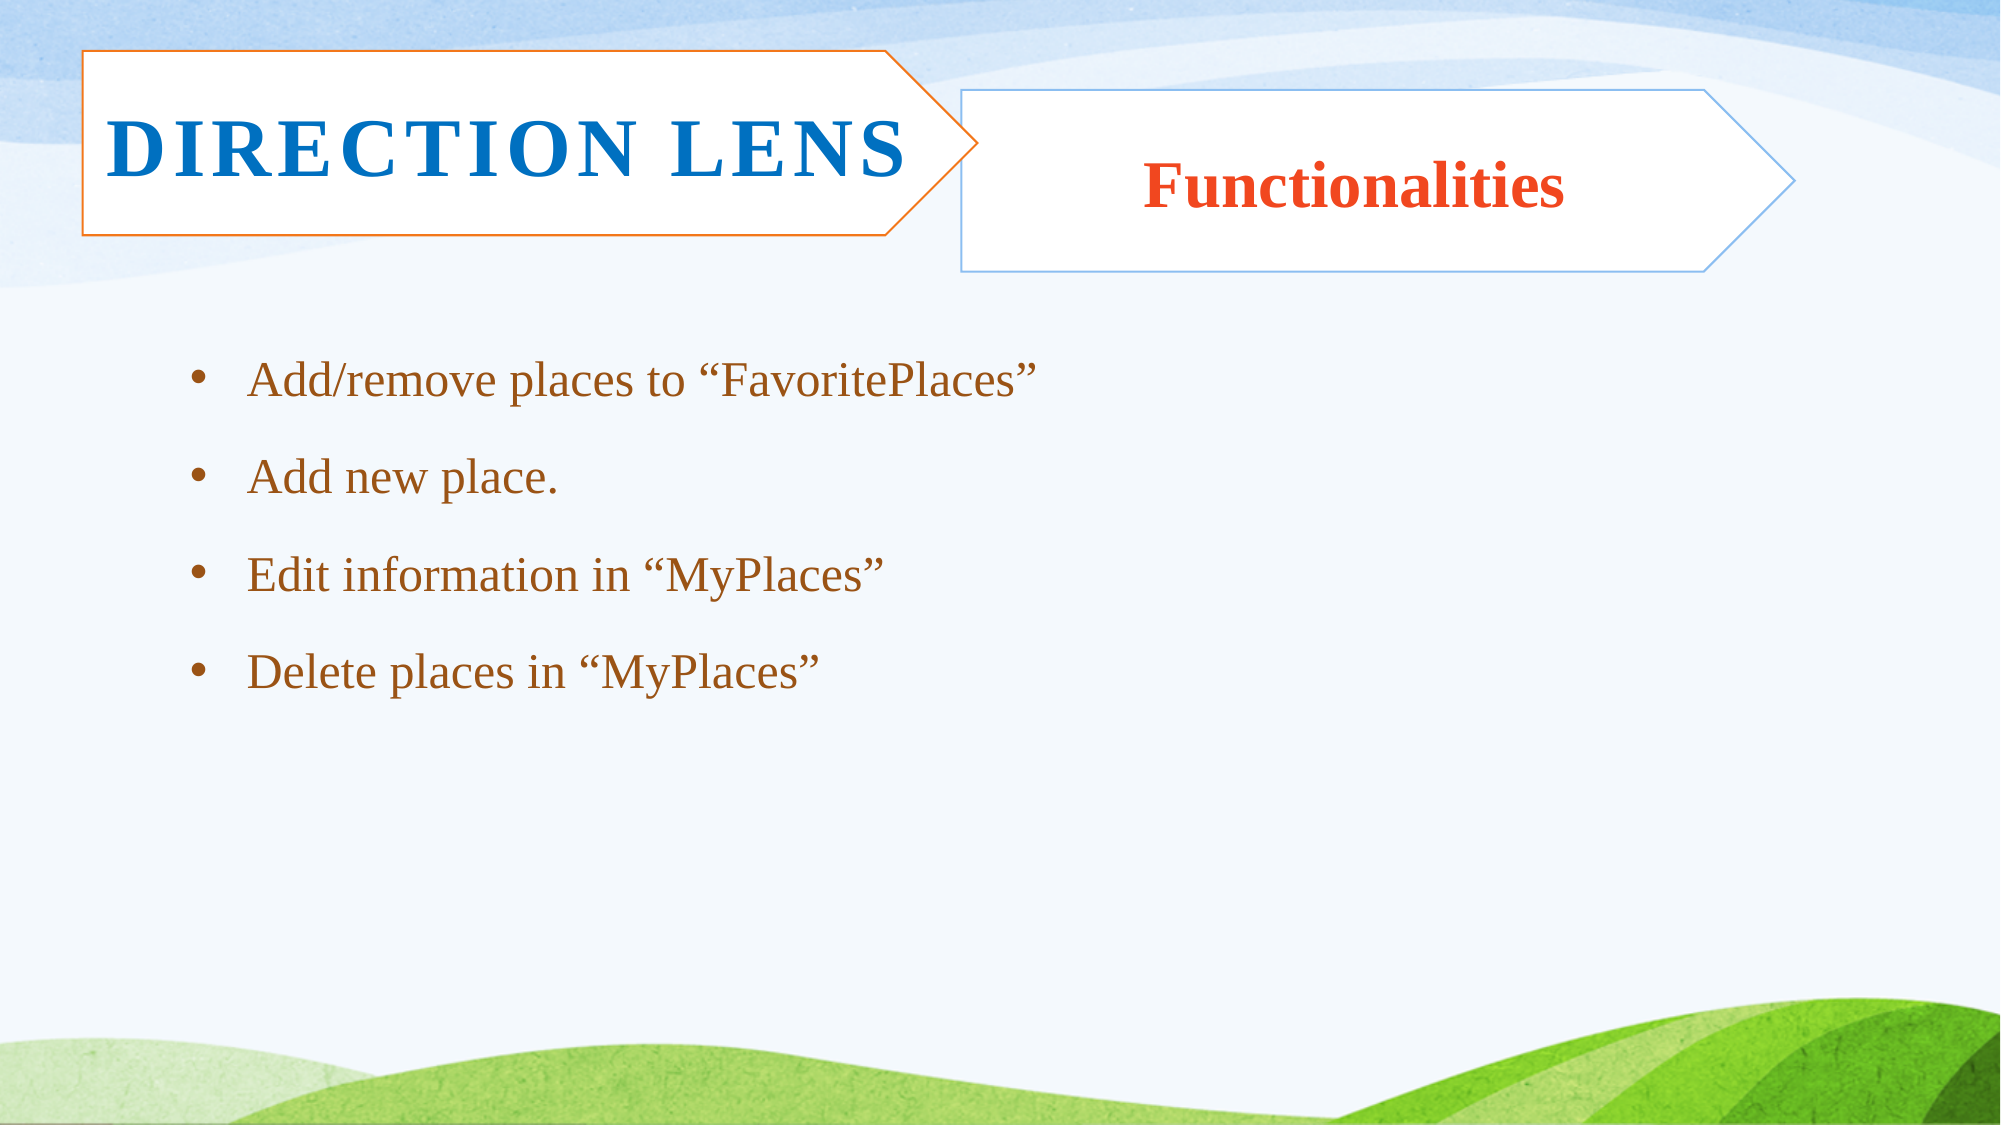

#
DIRECTION LENS
Functionalities
Add/remove places to “FavoritePlaces”
Add new place.
Edit information in “MyPlaces”
Delete places in “MyPlaces”